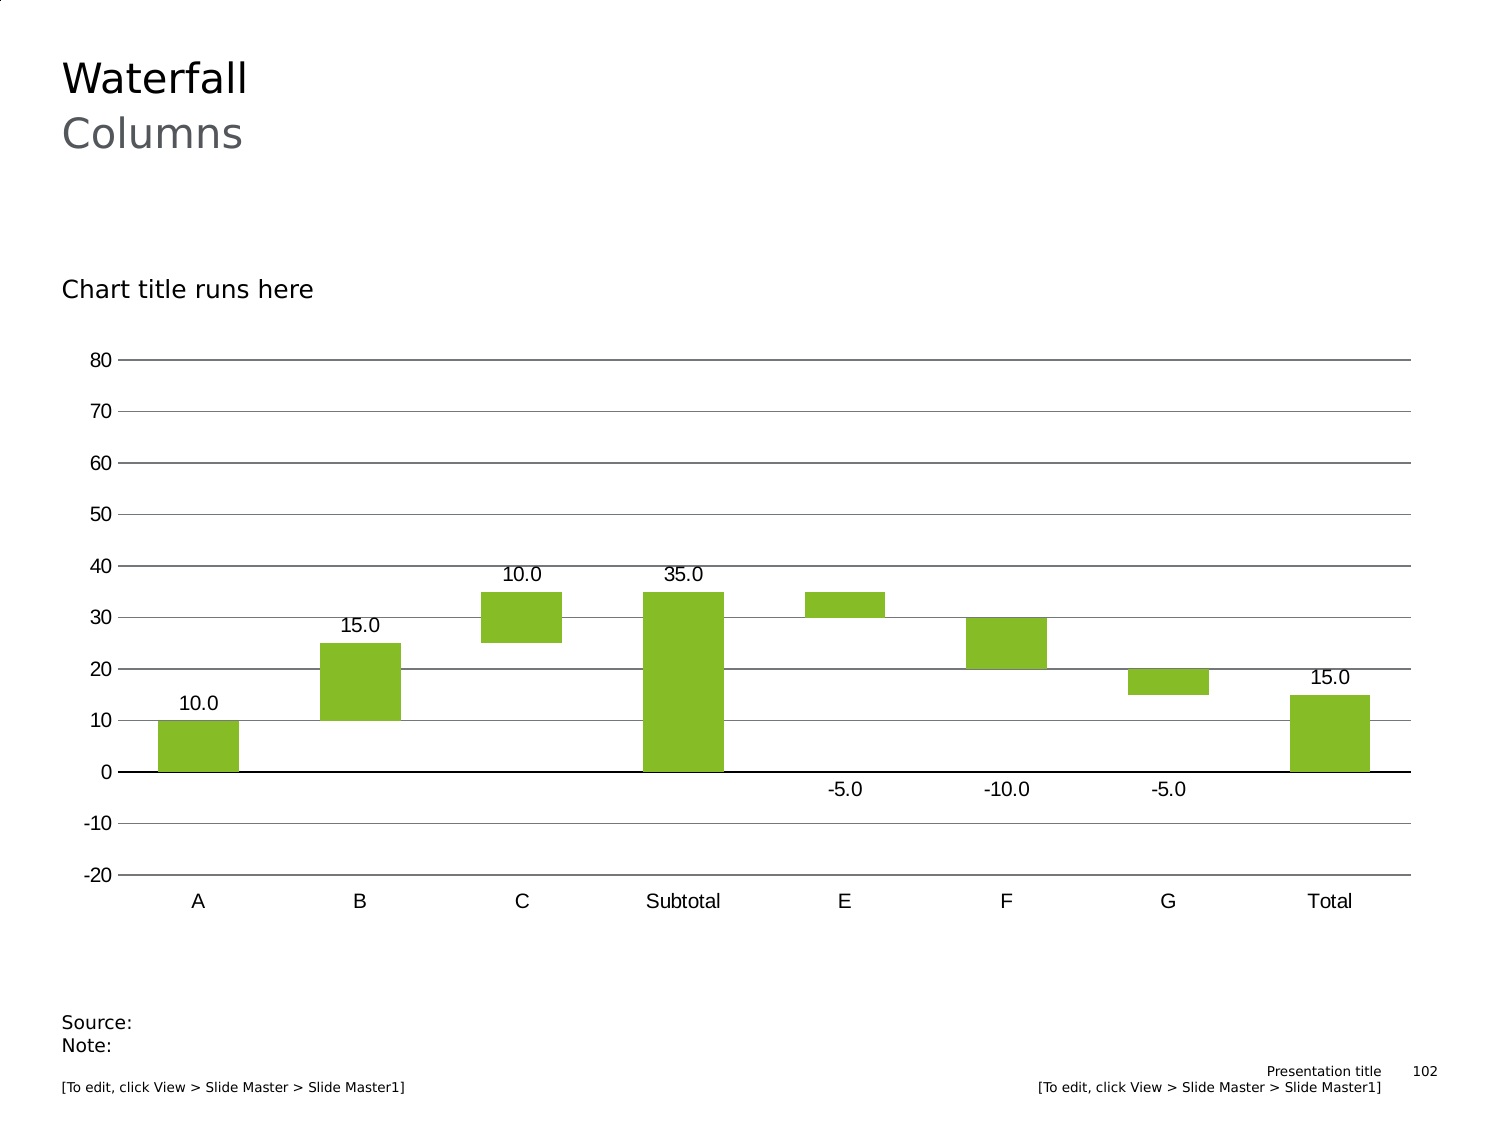

# Waterfall
Columns
Chart title runs here

### Chart

| Category | Blank Area | Pos Val | Neg Val | Total |
|---|---|---|---|---|
| A | None | 10.0 | 0.0 | 10.0 |
| B | 10.0 | 15.0 | 0.0 | 15.0 |
| C | 25.0 | 10.0 | 0.0 | 10.0 |
| Subtotal | 0.0 | 35.0 | 0.0 | 35.0 |
| E | 30.0 | 5.0 | 0.0 | -5.0 |
| F | 20.0 | 10.0 | 0.0 | -10.0 |
| G | 15.0 | 5.0 | 0.0 | -5.0 |
| Total | 0.0 | 15.0 | 0.0 | 15.0 |
Source:
Note: